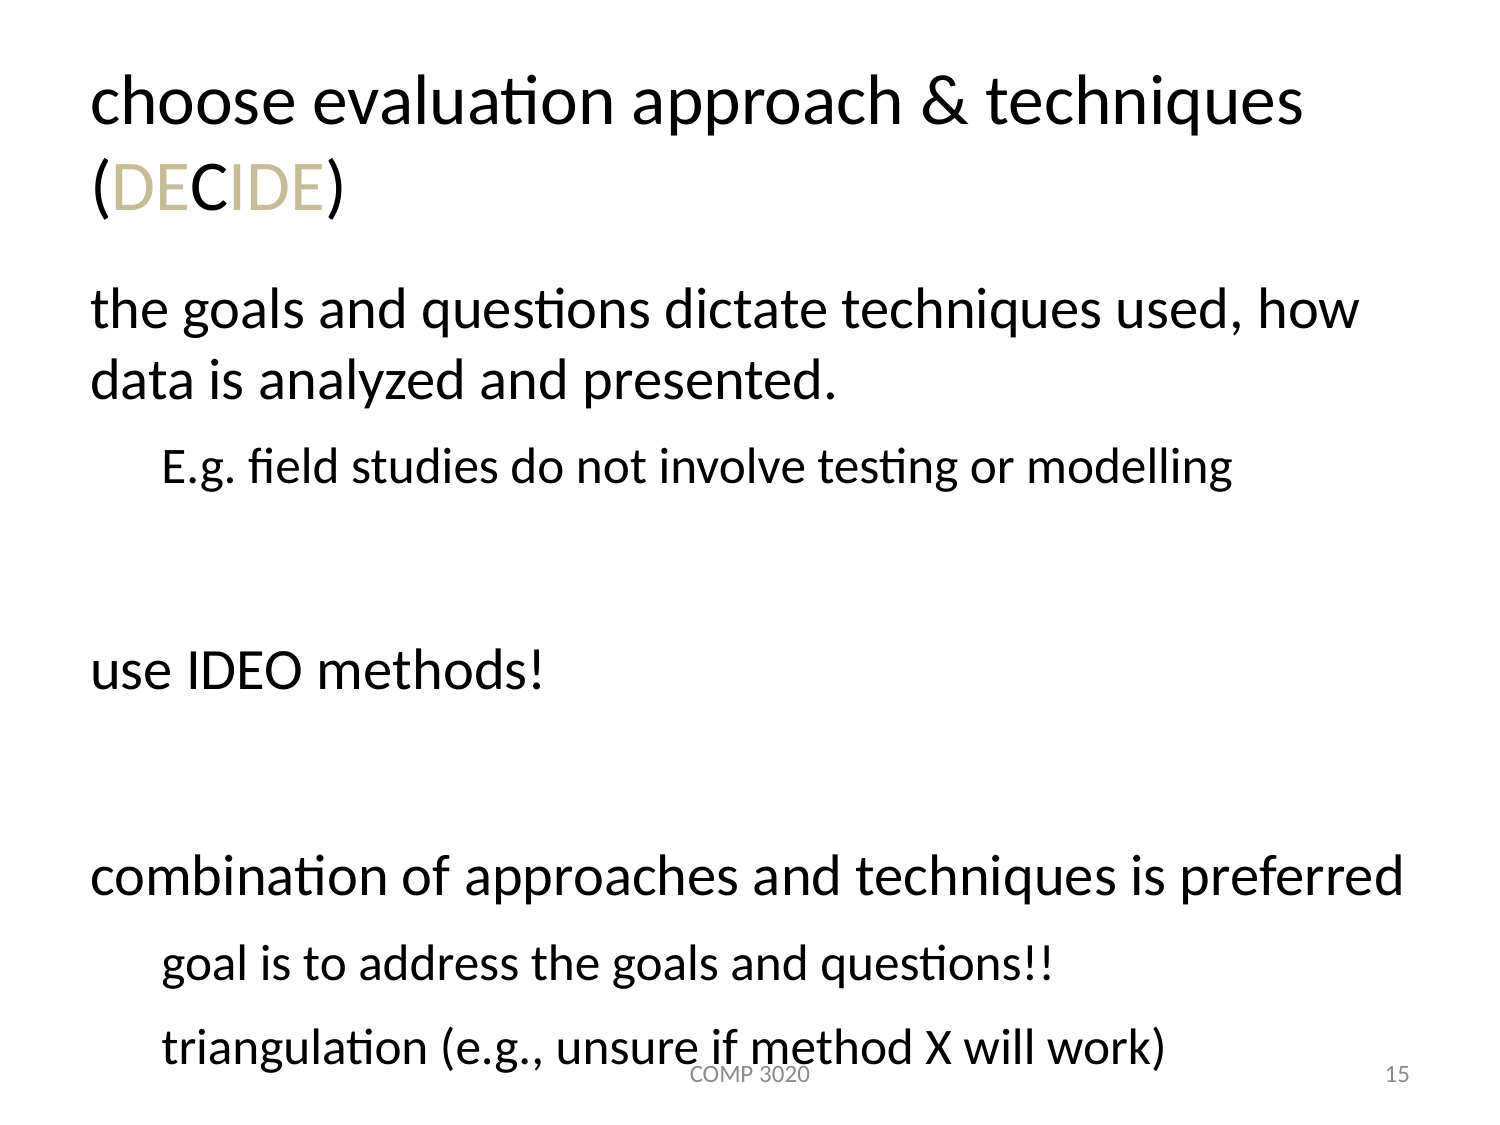

# choose evaluation approach & techniques (DECIDE)
the goals and questions dictate techniques used, how data is analyzed and presented.
E.g. field studies do not involve testing or modelling

use IDEO methods!

combination of approaches and techniques is preferred
goal is to address the goals and questions!!
triangulation (e.g., unsure if method X will work)
COMP 3020
15